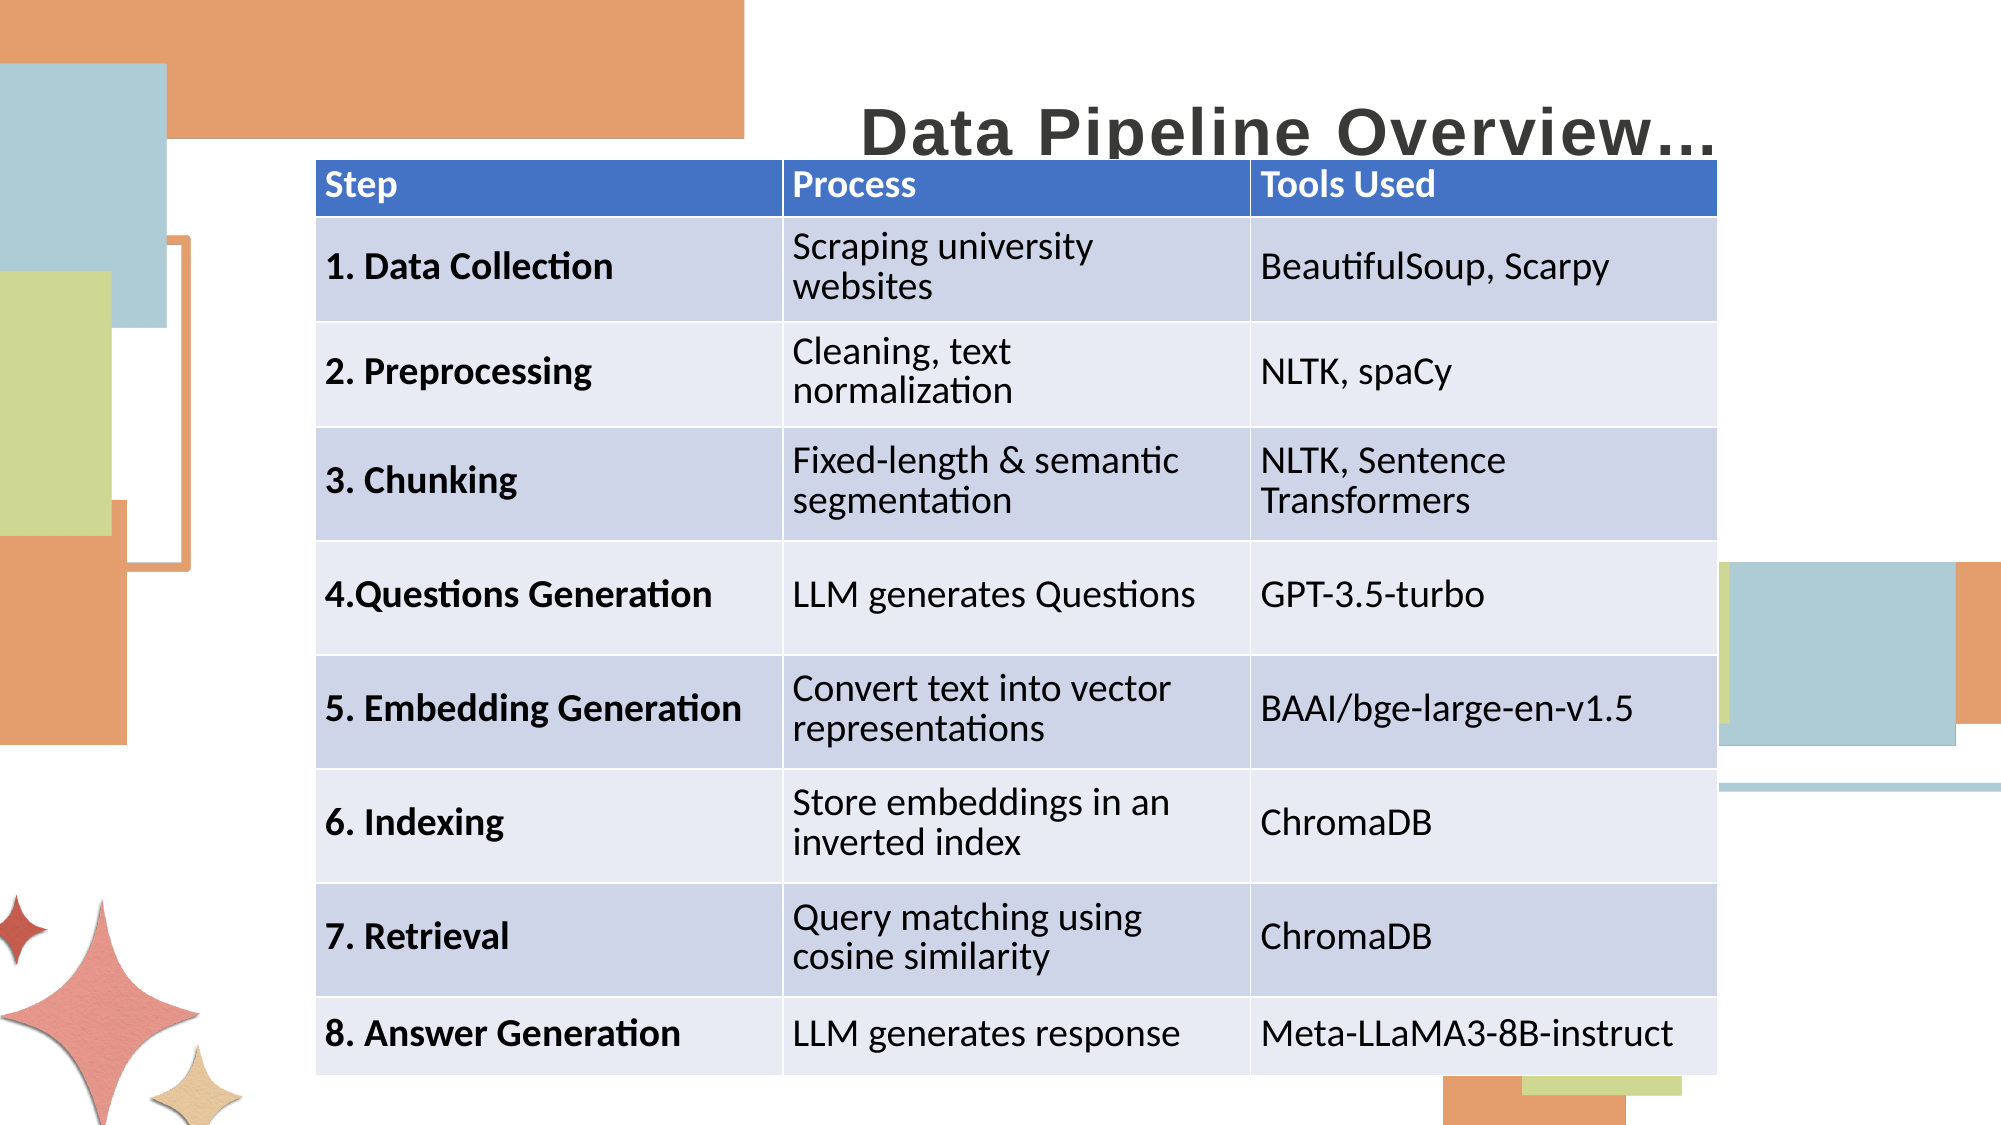

Data Pipeline Overview...
| Step | Process | Tools Used |
| --- | --- | --- |
| 1. Data Collection | Scraping university websites | BeautifulSoup, Scarpy |
| 2. Preprocessing | Cleaning, text normalization | NLTK, spaCy |
| 3. Chunking | Fixed-length & semantic segmentation | NLTK, Sentence Transformers |
| 4.Questions Generation | LLM generates Questions | GPT-3.5-turbo |
| 5. Embedding Generation | Convert text into vector representations | BAAI/bge-large-en-v1.5 |
| 6. Indexing | Store embeddings in an inverted index | ChromaDB |
| 7. Retrieval | Query matching using cosine similarity | ChromaDB |
| 8. Answer Generation | LLM generates response | Meta-LLaMA3-8B-instruct |